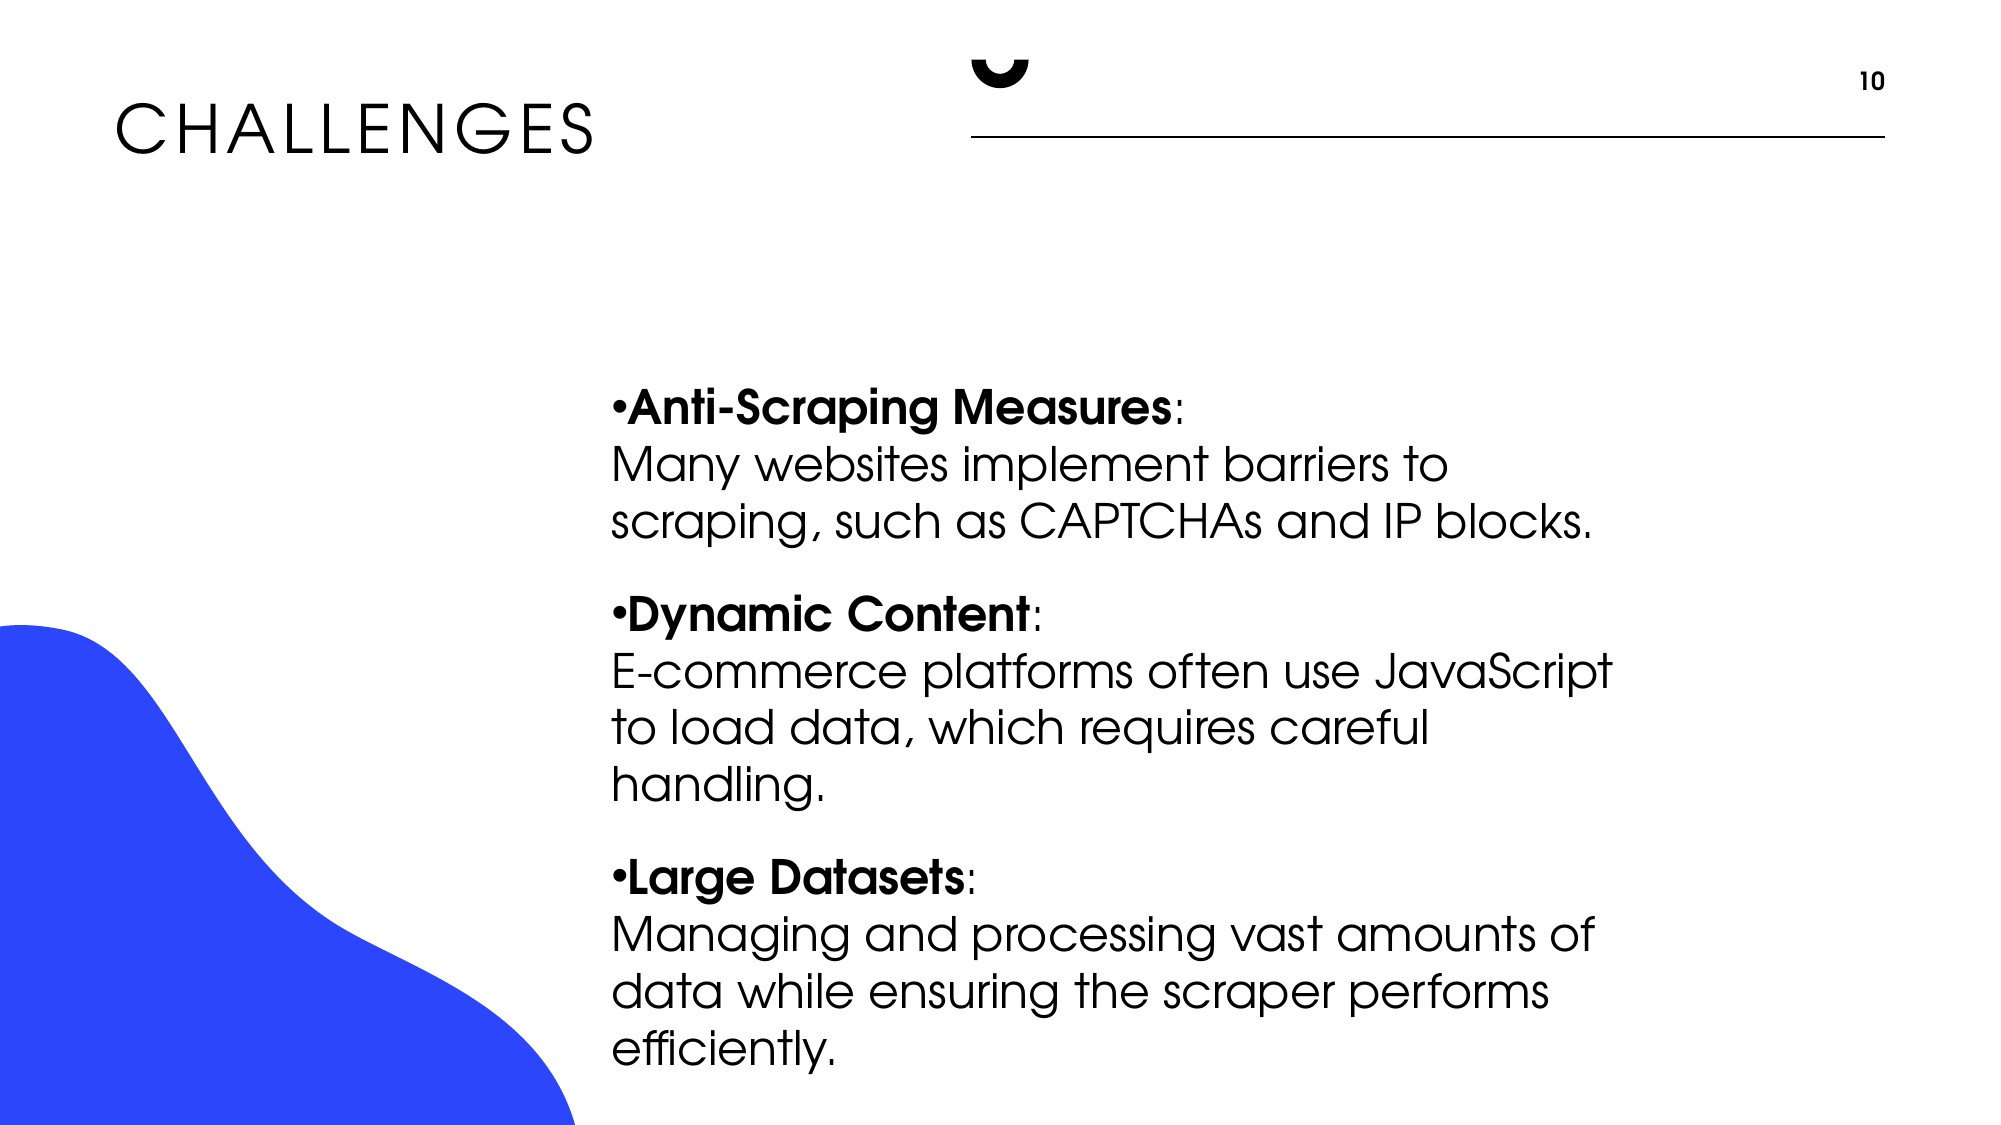

10
# Challenges
Anti-Scraping Measures:
Many websites implement barriers to scraping, such as CAPTCHAs and IP blocks.
Dynamic Content:
E-commerce platforms often use JavaScript to load data, which requires careful handling.
Large Datasets:
Managing and processing vast amounts of data while ensuring the scraper performs efficiently.